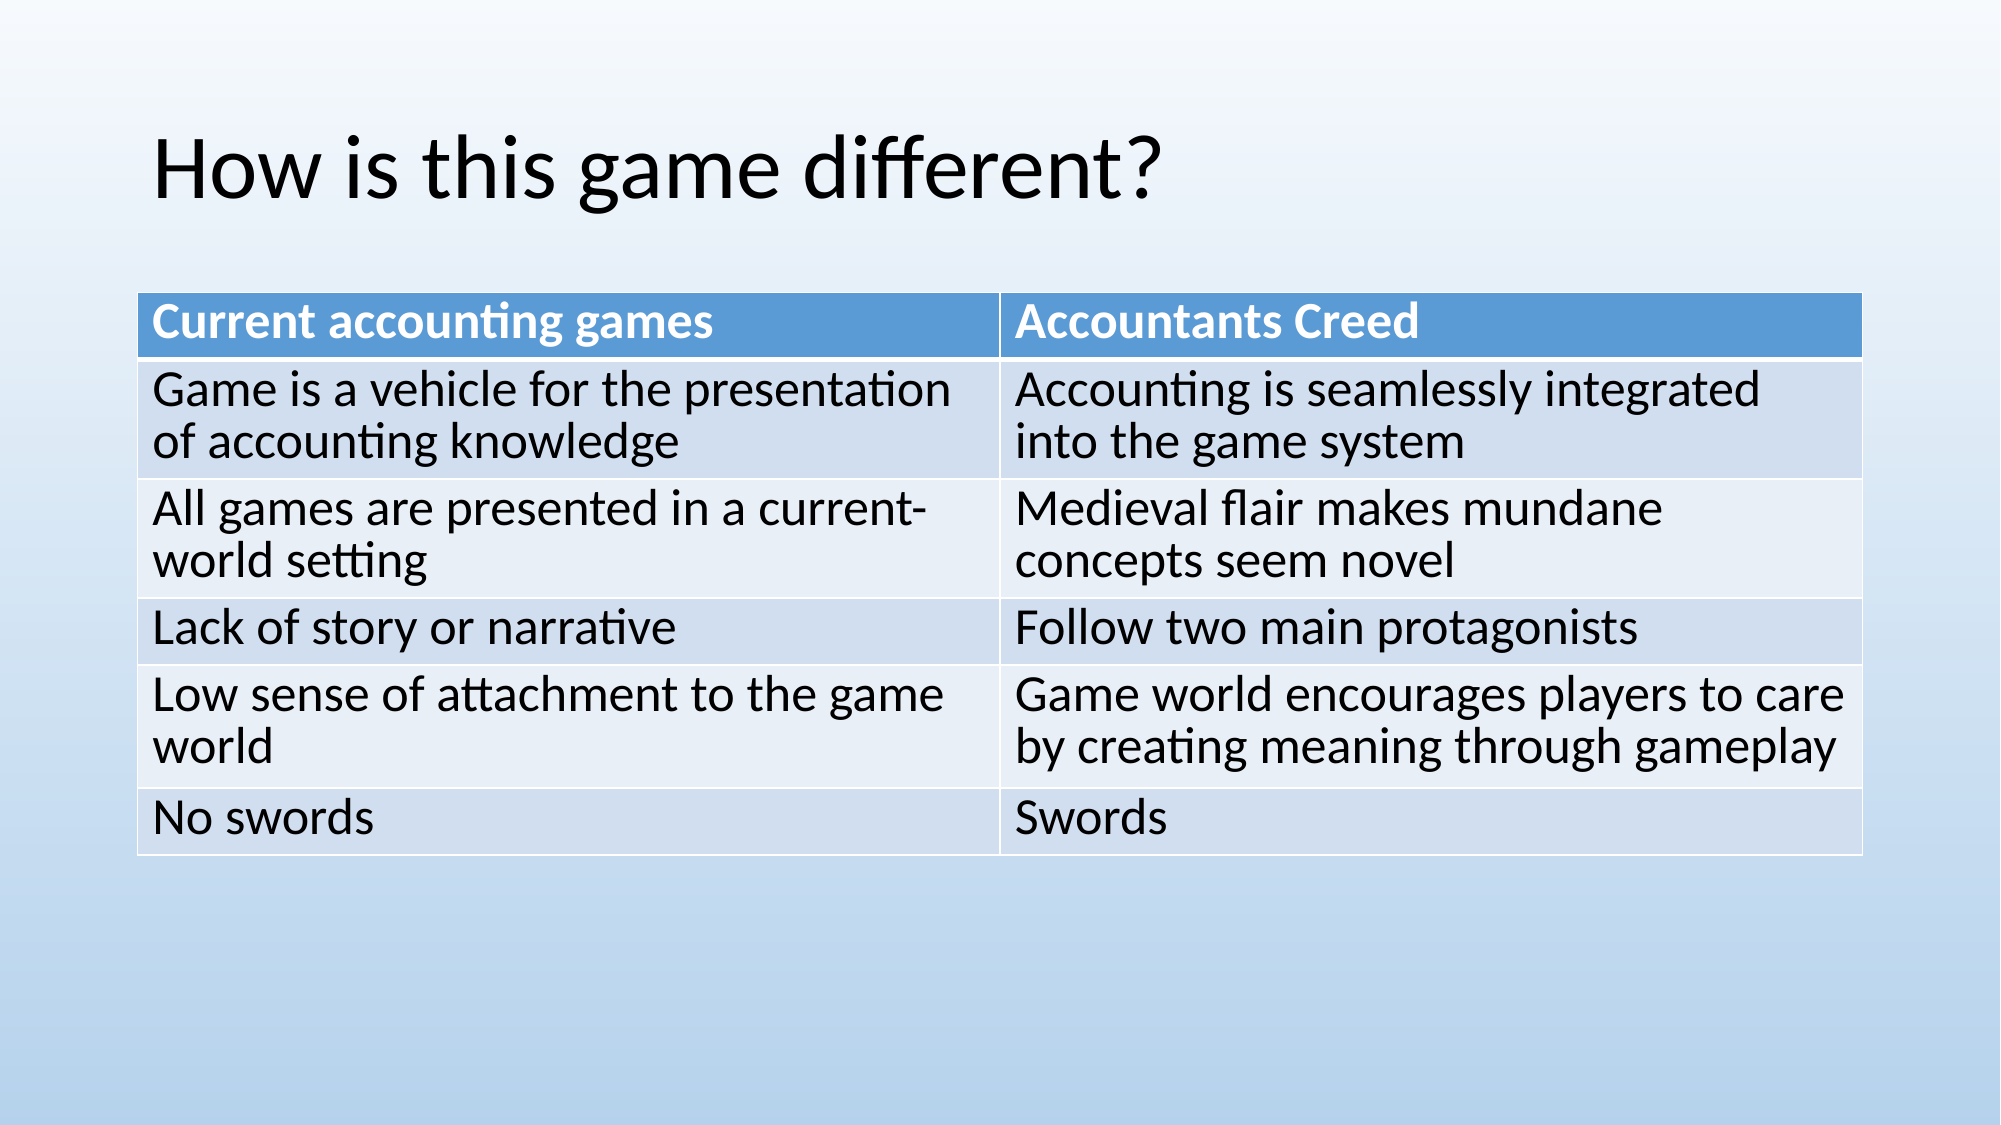

# How is this game different?
| Current accounting games | Accountants Creed |
| --- | --- |
| Game is a vehicle for the presentation of accounting knowledge | Accounting is seamlessly integrated into the game system |
| All games are presented in a current-world setting | Medieval flair makes mundane concepts seem novel |
| Lack of story or narrative | Follow two main protagonists |
| Low sense of attachment to the game world | Game world encourages players to care by creating meaning through gameplay |
| No swords | Swords |